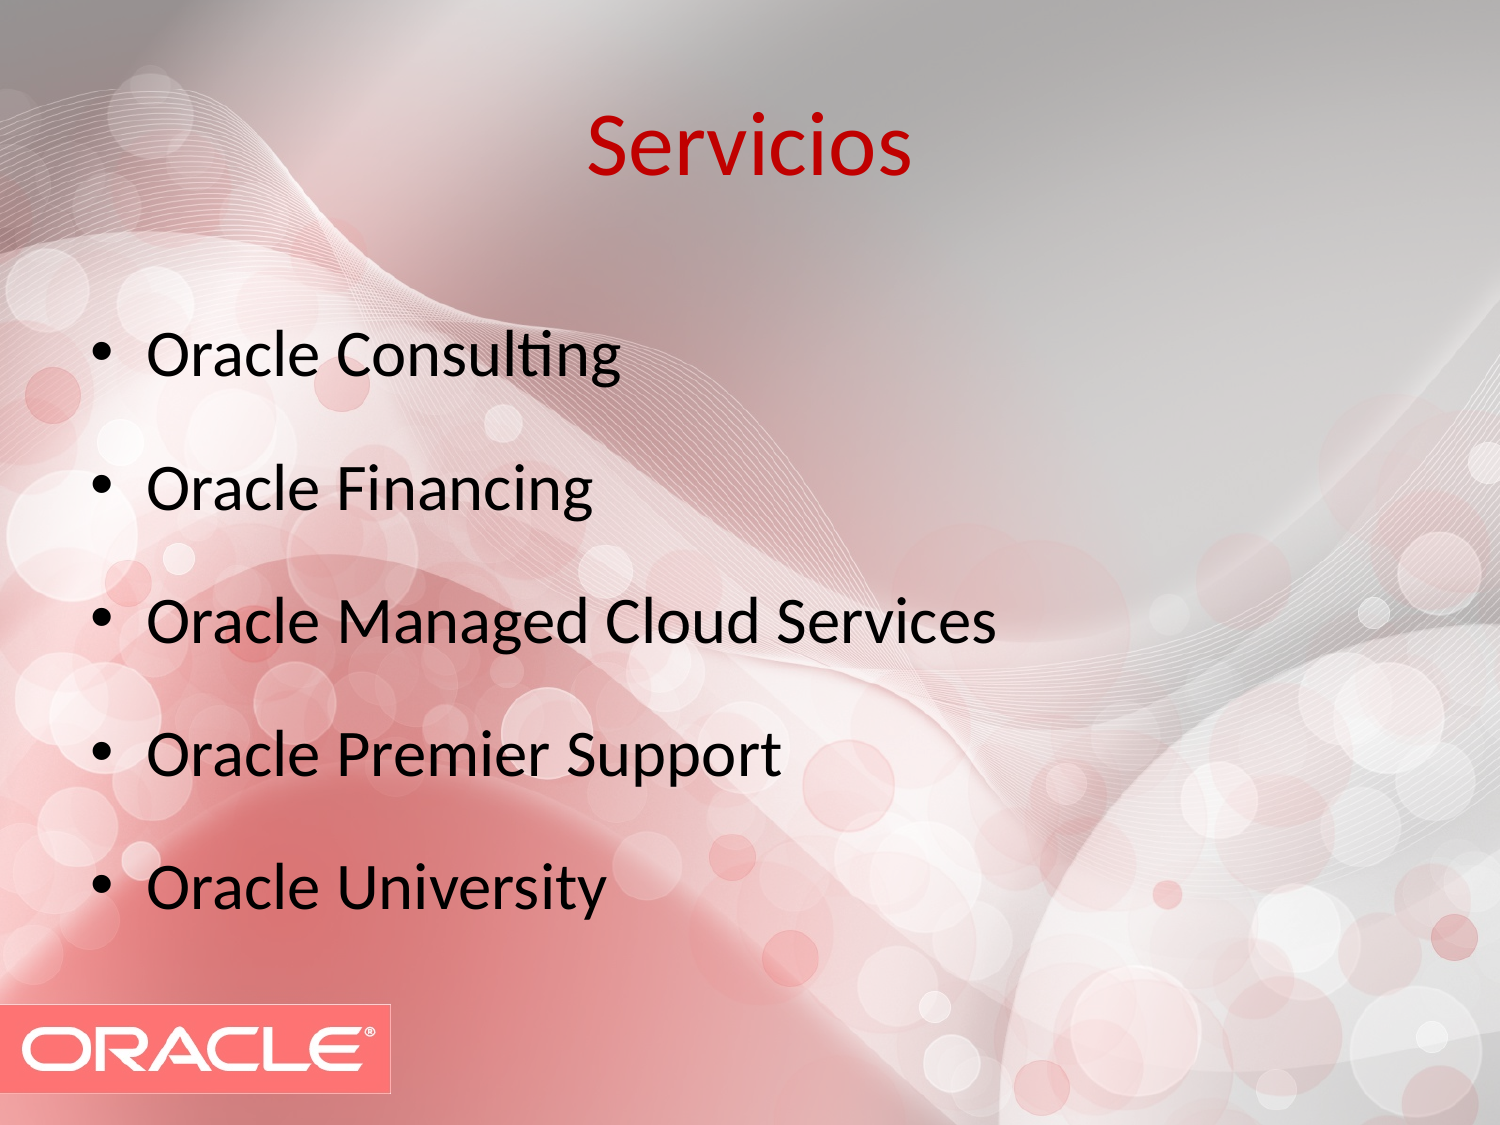

# Servicios
Oracle Consulting
Oracle Financing
Oracle Managed Cloud Services
Oracle Premier Support
Oracle University